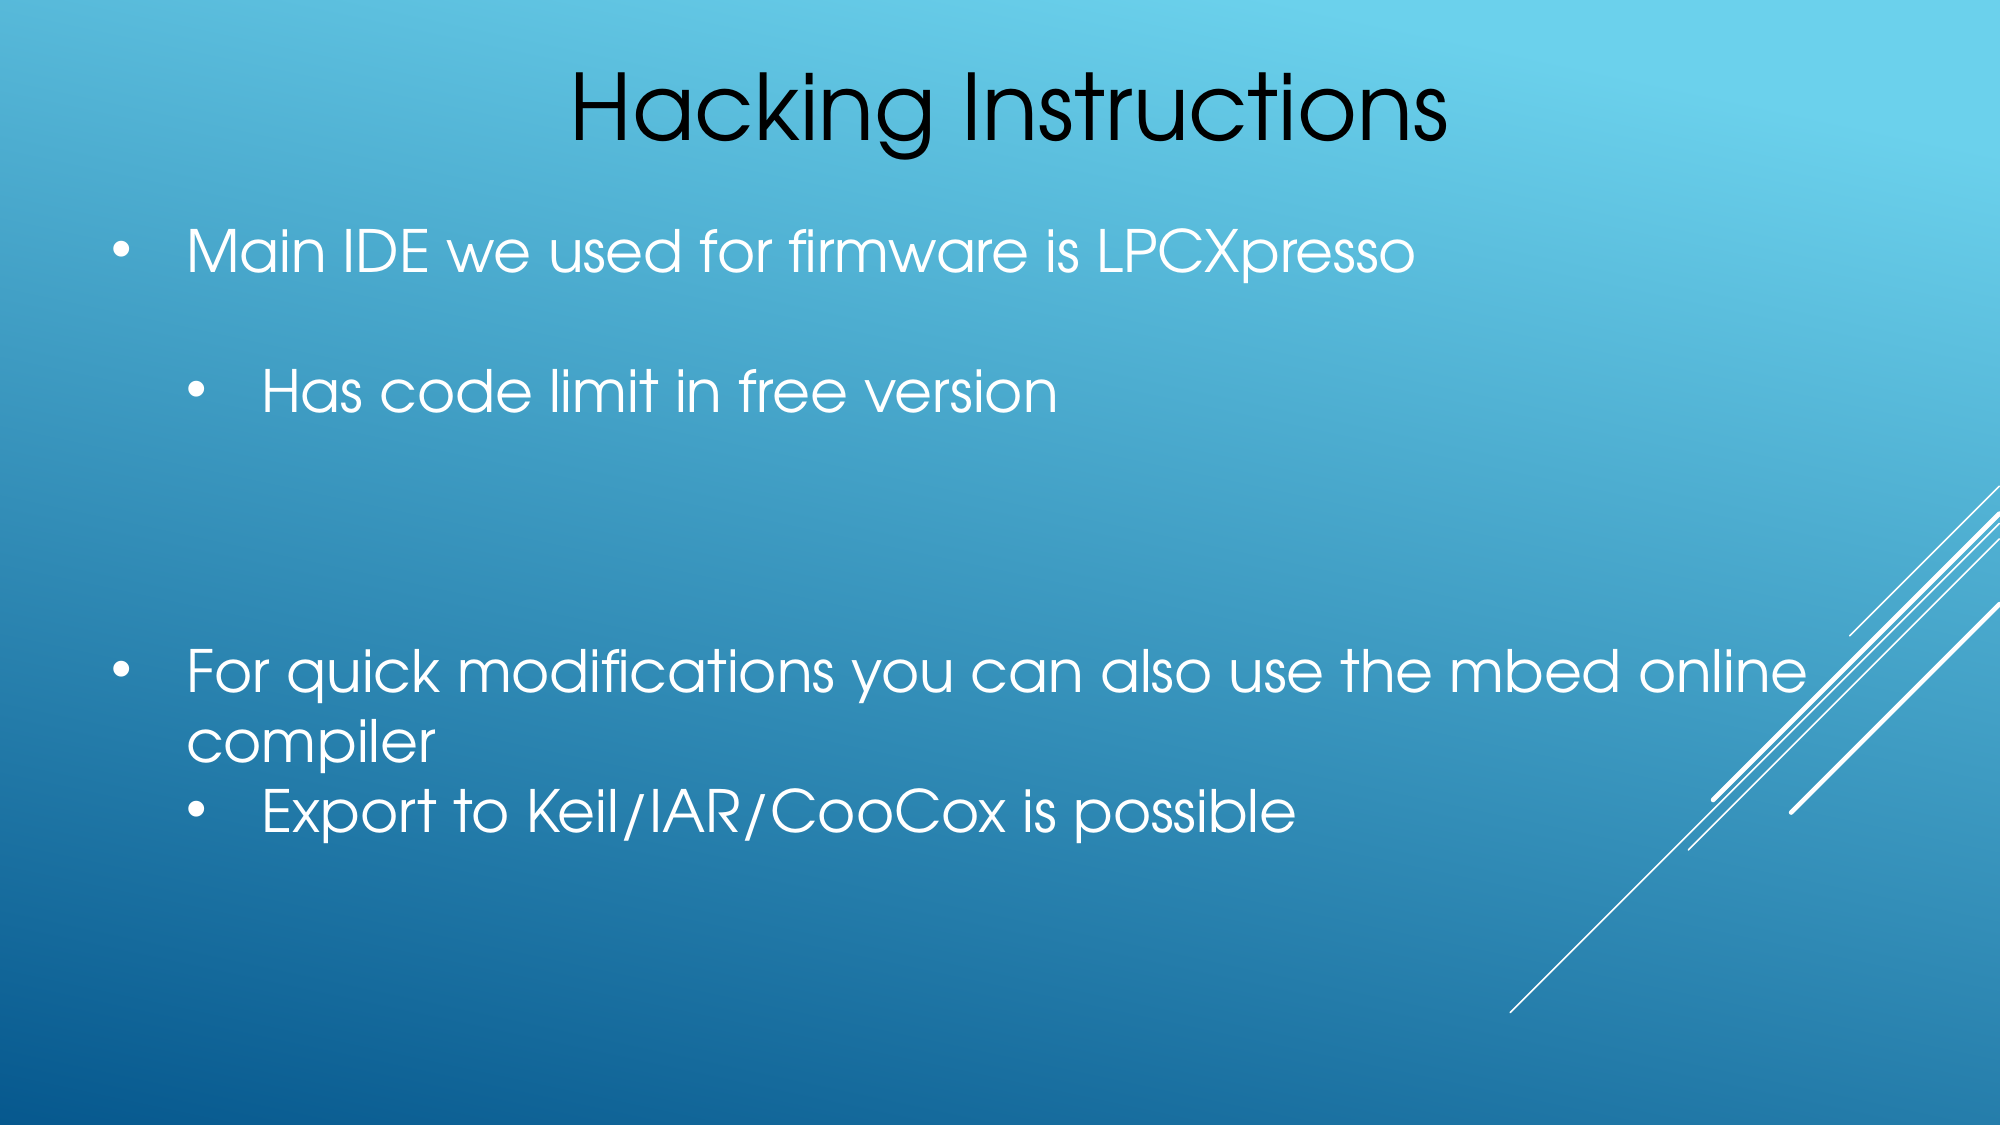

Hacking Instructions
Main IDE we used for firmware is LPCXpresso

Has code limit in free version

For quick modifications you can also use the mbed online compiler
Export to Keil/IAR/CooCox is possible